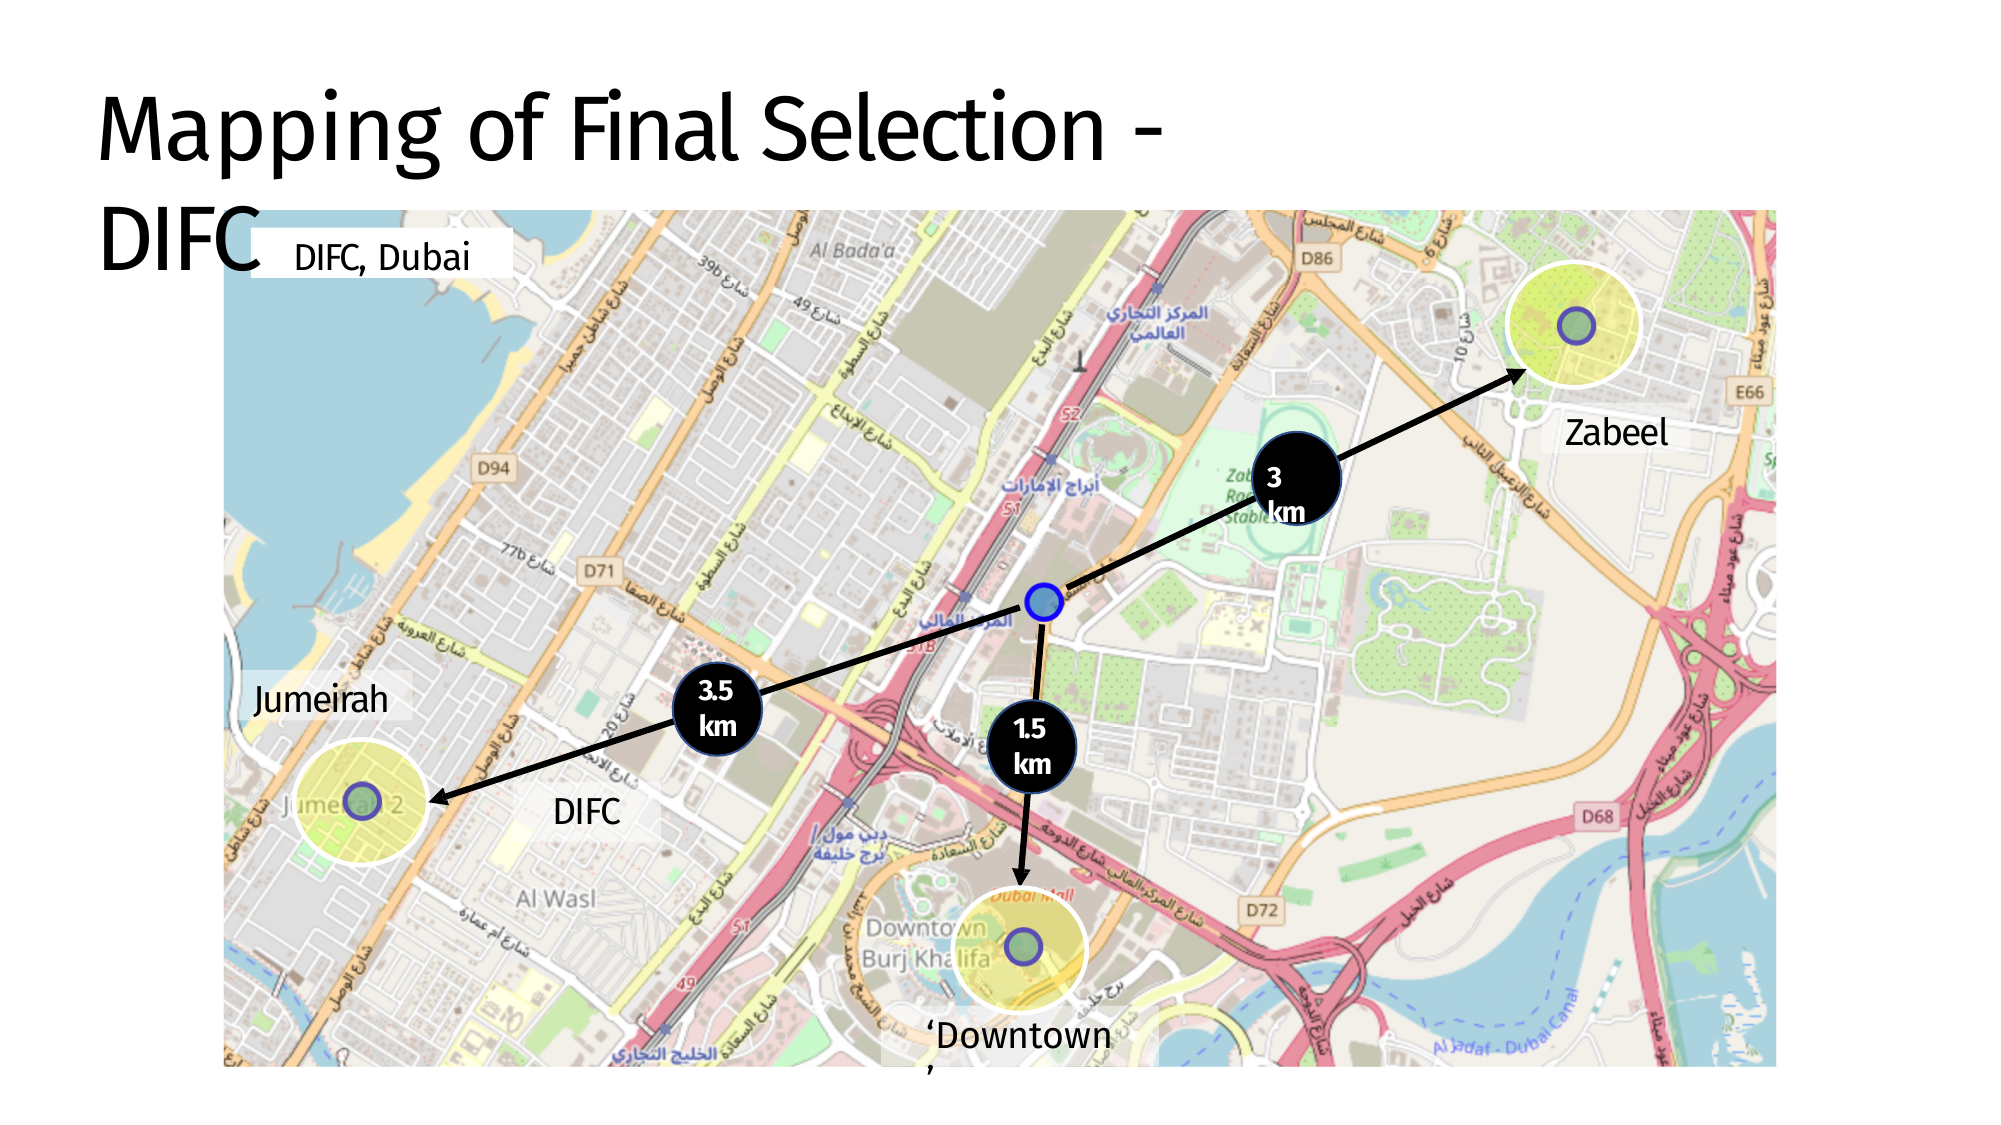

# Mapping of Final Selection - DIFC

DIFC, Dubai

Zabeel

3 km

3.5
km
Jumeirah

1.5
km

DIFC

‘Downtown’